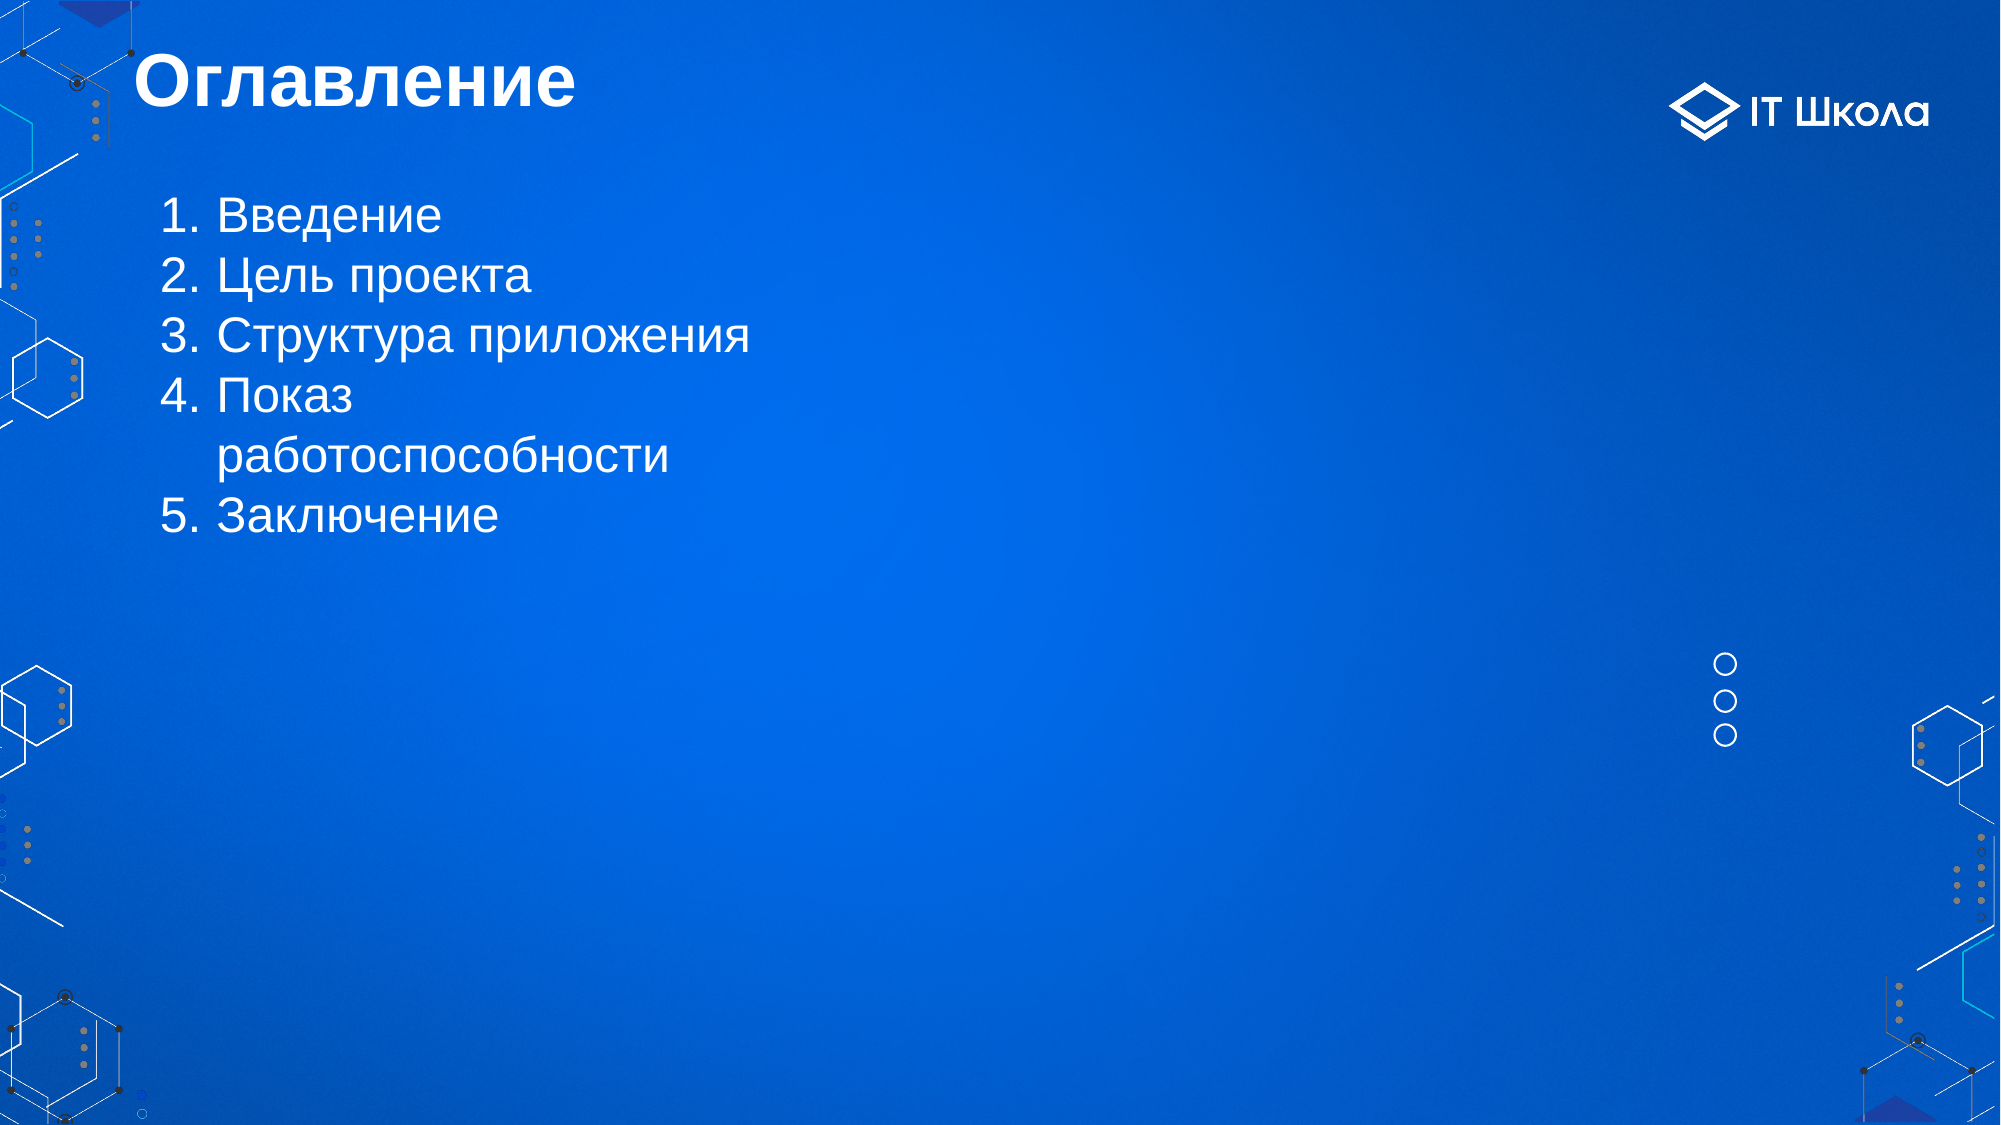

Оглавление
Введение
Цель проекта
Структура приложения
Показ работоспособности
Заключение